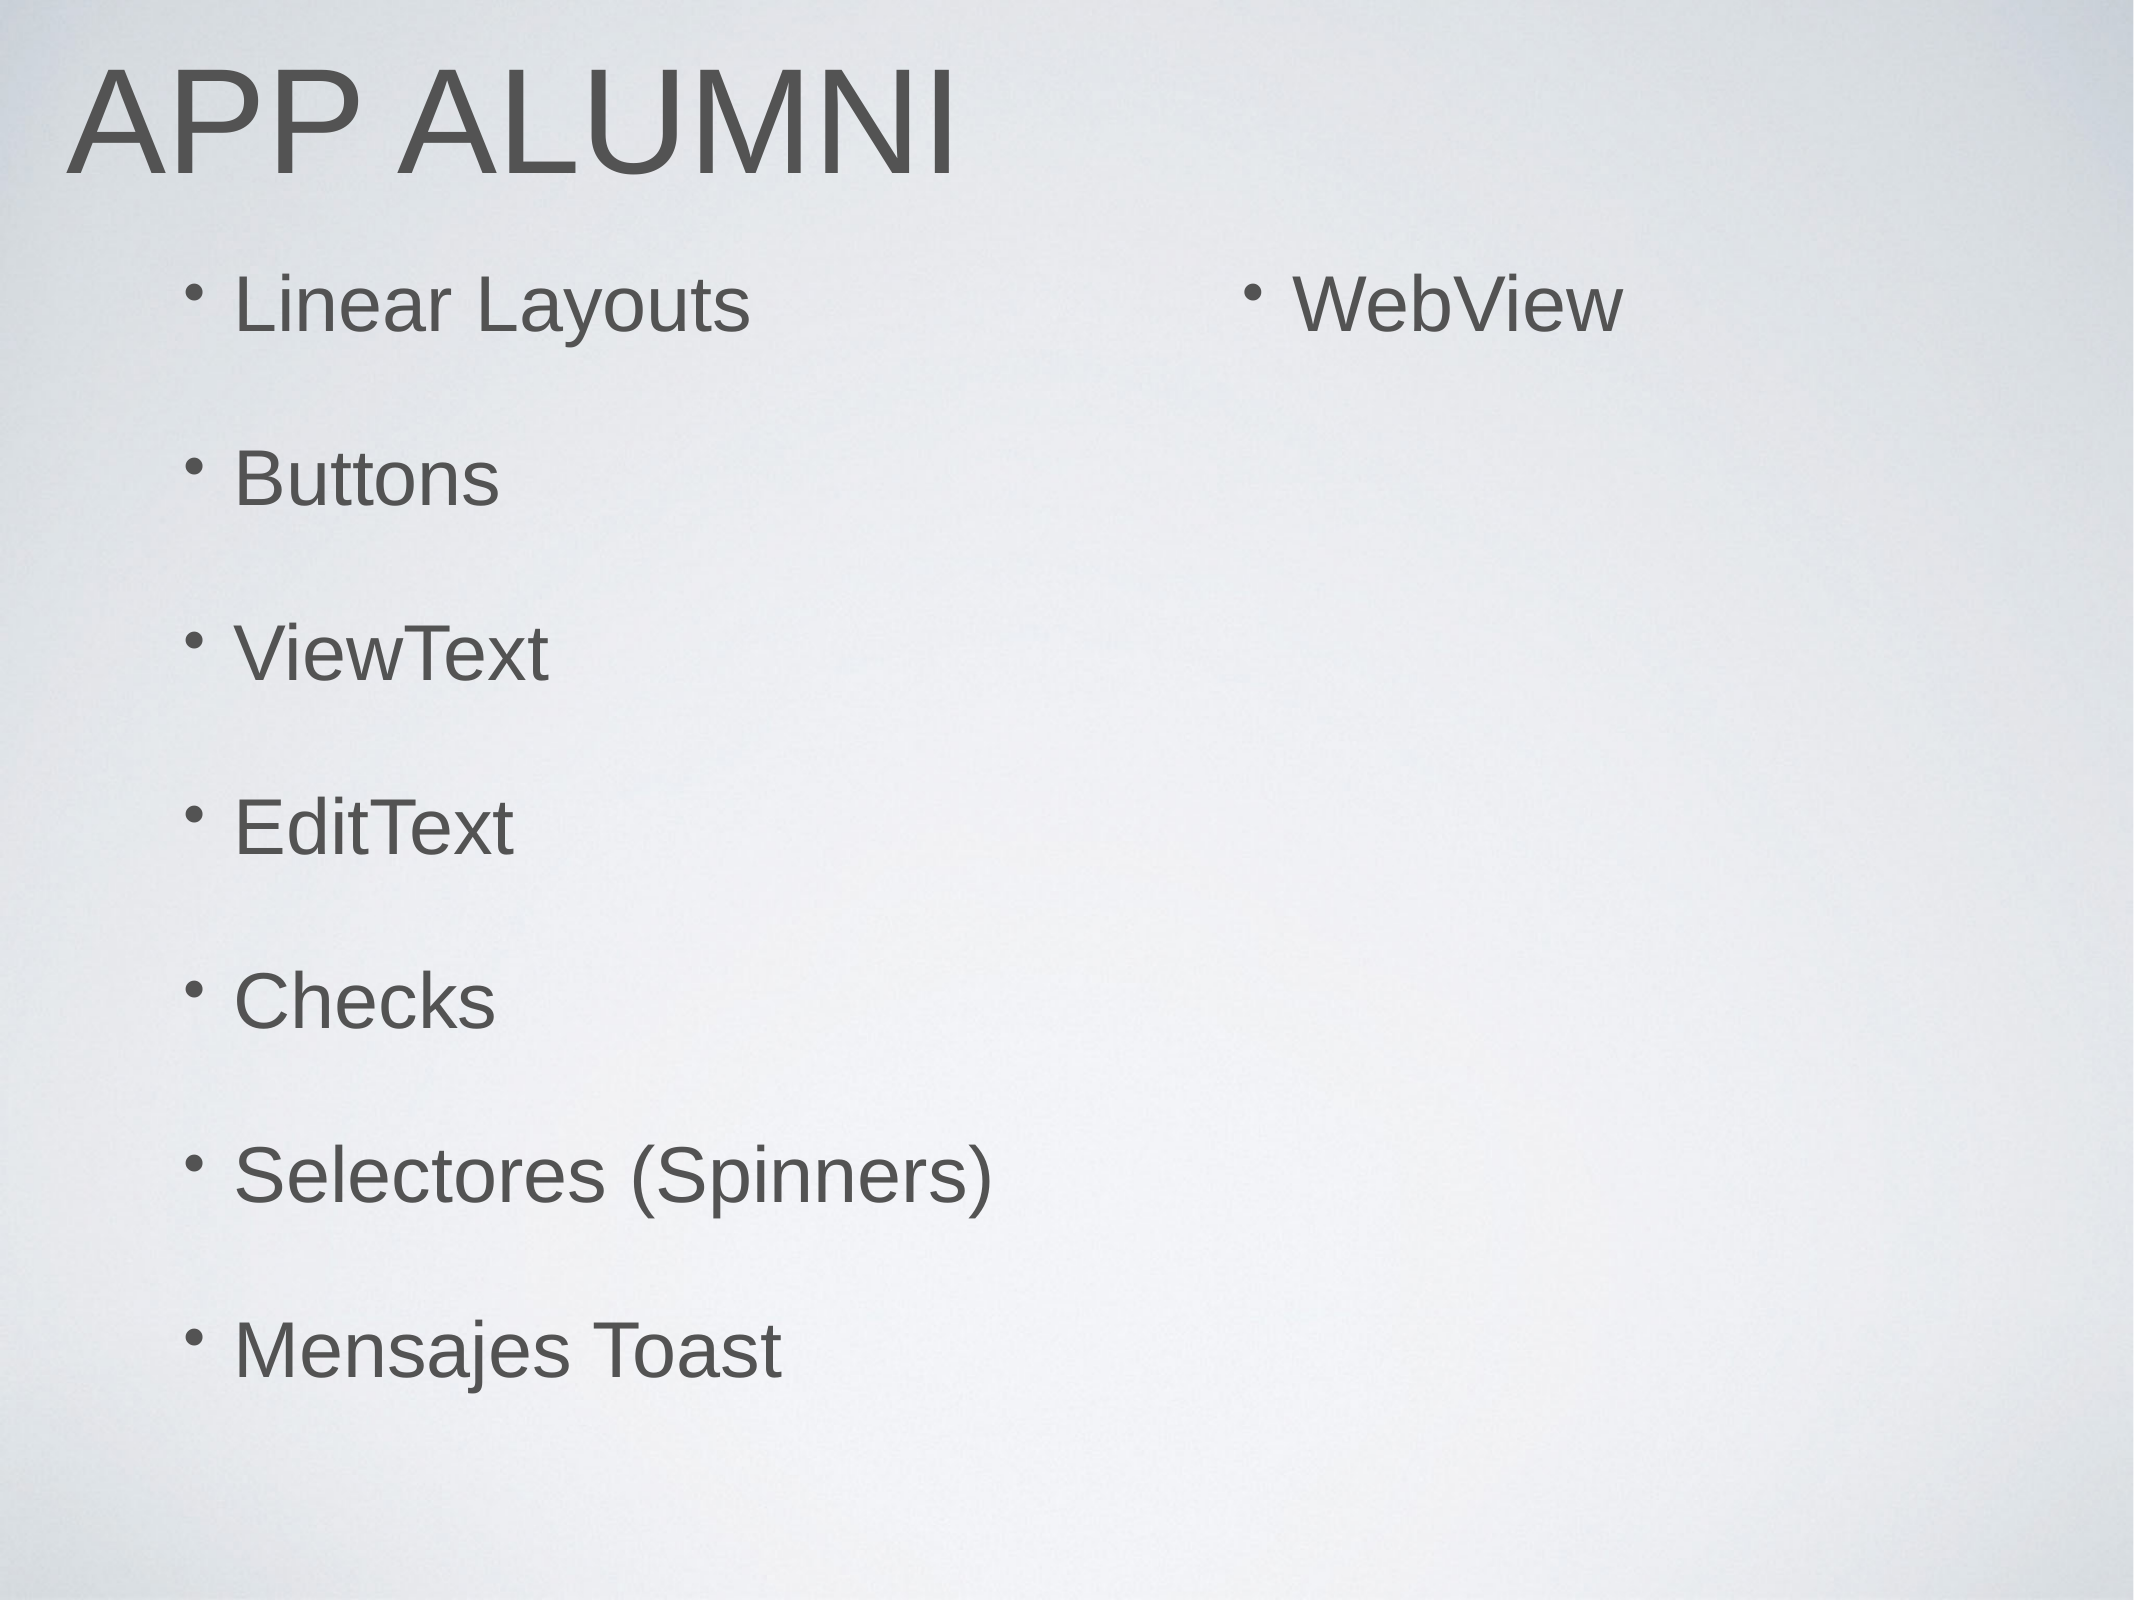

# App alumni
Linear Layouts
Buttons
ViewText
EditText
Checks
Selectores (Spinners)
Mensajes Toast
WebView